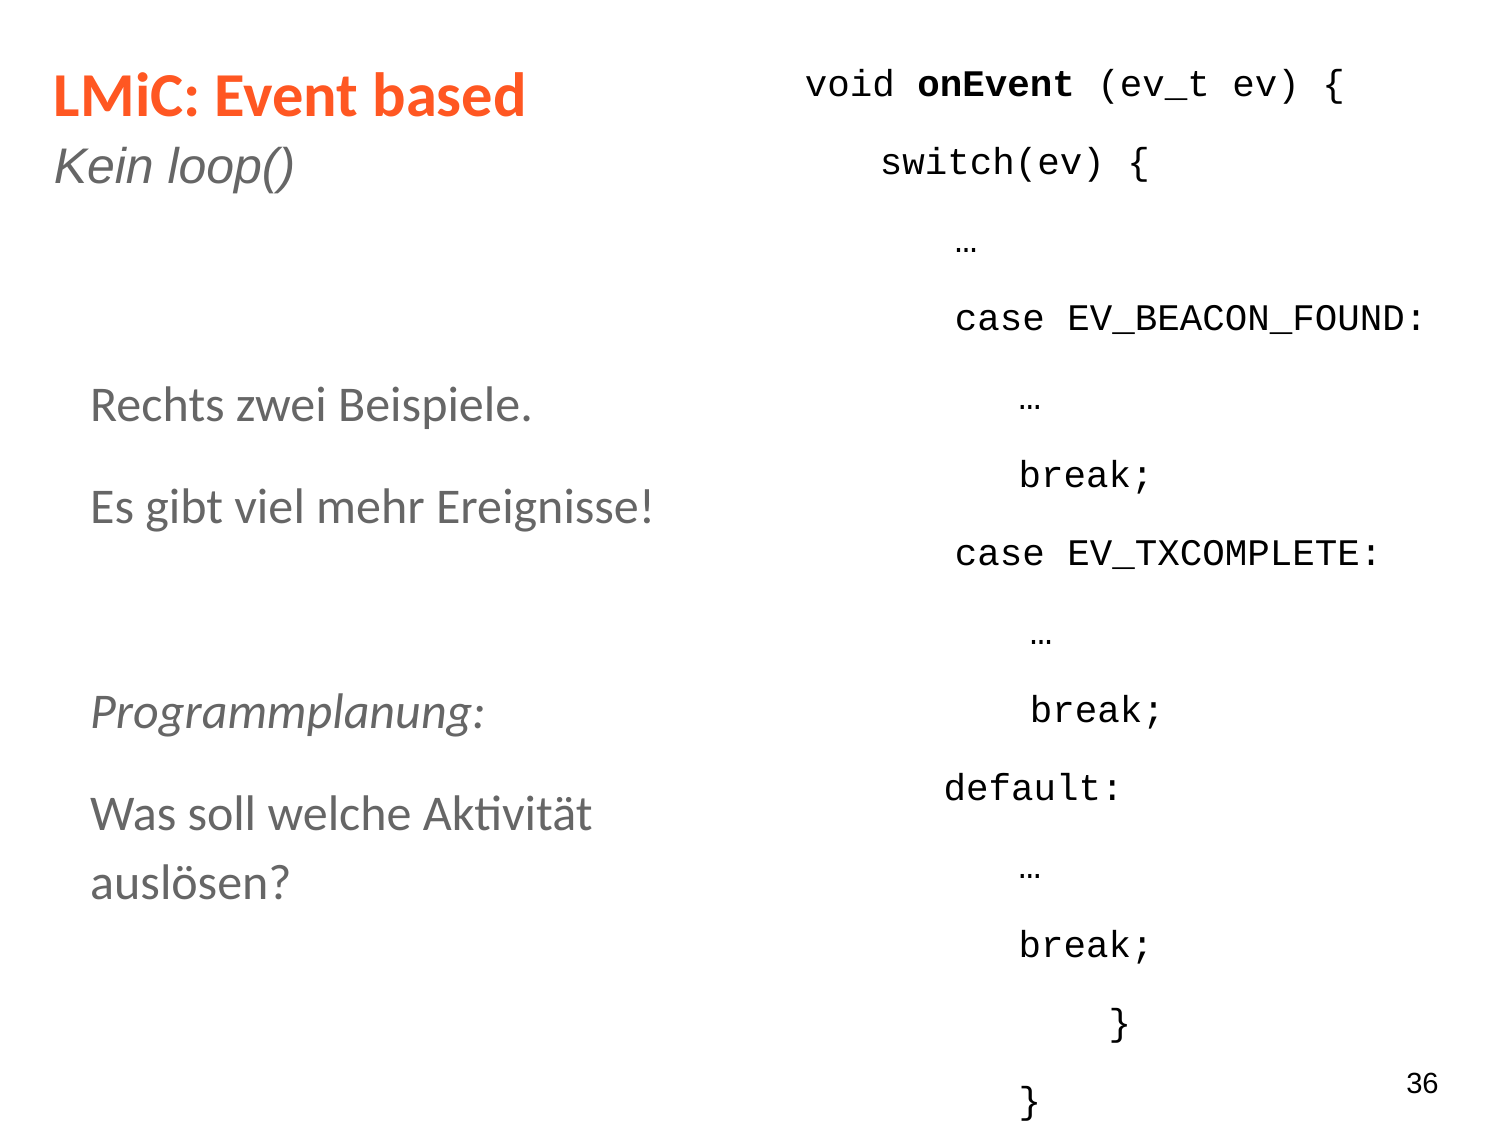

# LMiC: Event based
void onEvent (ev_t ev) {
switch(ev) {
	…
case EV_BEACON_FOUND:
…
break;
case EV_TXCOMPLETE:
	…
break;
default:
…
break;
    }
}
Kein loop()

Rechts zwei Beispiele.
Es gibt viel mehr Ereignisse!

Programmplanung:
Was soll welche Aktivität auslösen?
36